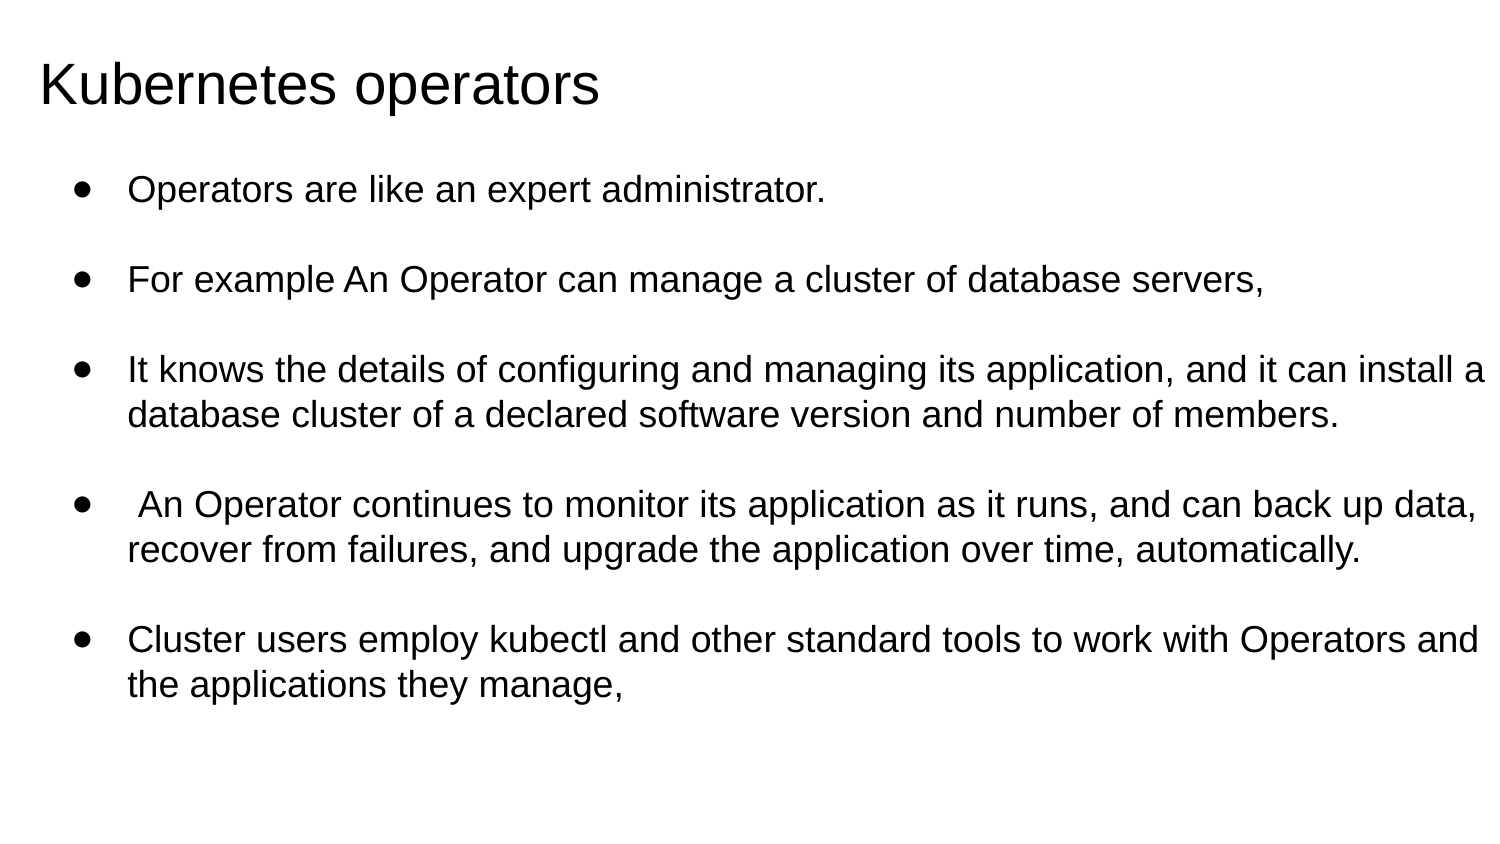

# Kubernetes operators
Operators are like an expert administrator.

For example An Operator can manage a cluster of database servers,

It knows the details of configuring and managing its application, and it can install a database cluster of a declared software version and number of members.

 An Operator continues to monitor its application as it runs, and can back up data, recover from failures, and upgrade the application over time, automatically.

Cluster users employ kubectl and other standard tools to work with Operators and the applications they manage,